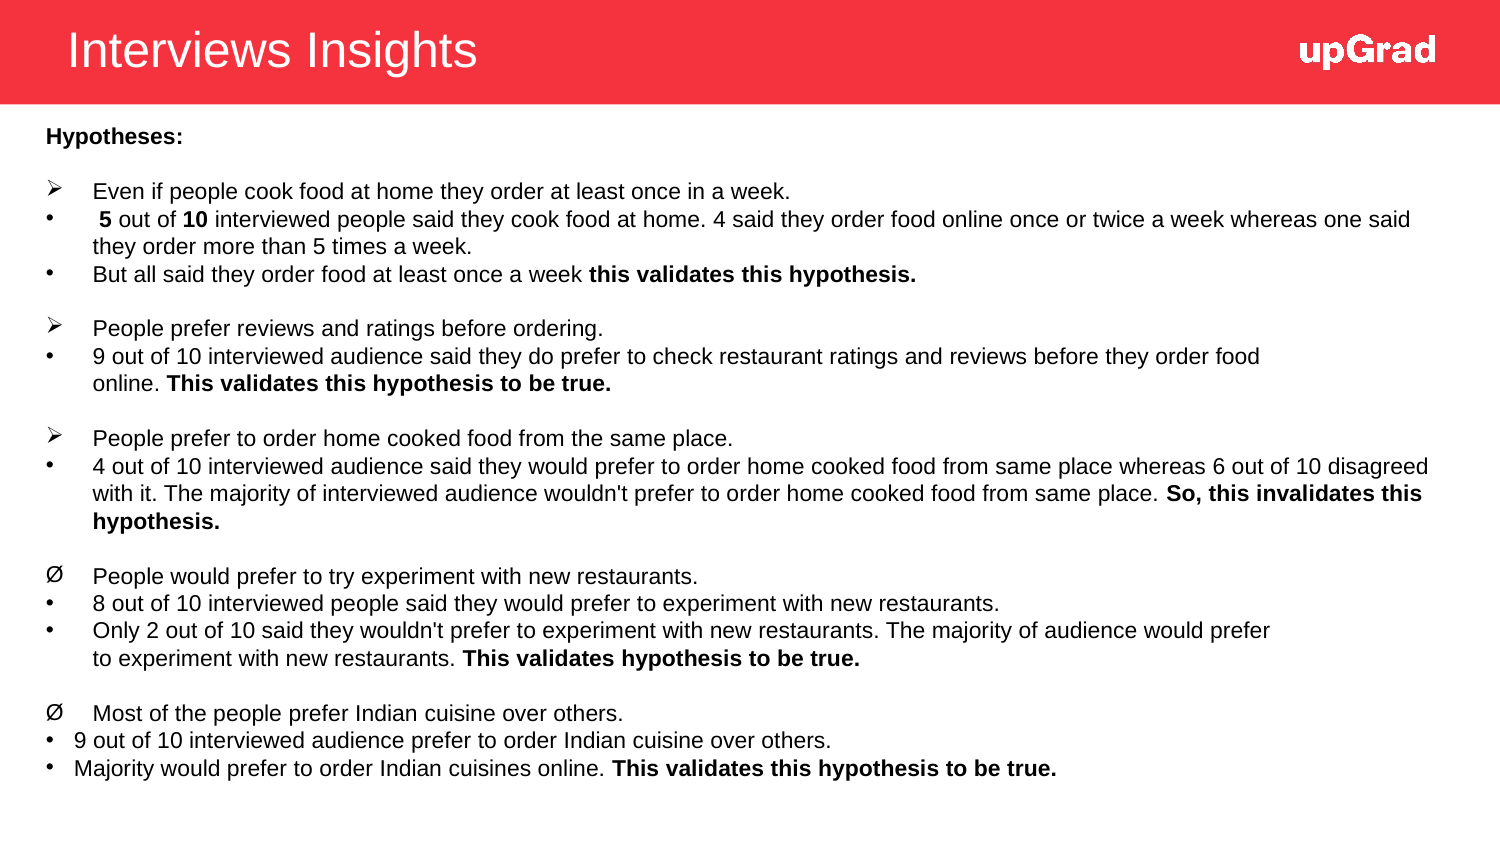

# Interviews Insights
Hypotheses:

Even if people cook food at home they order at least once in a week.
 5 out of 10 interviewed people said they cook food at home. 4 said they order food online once or twice a week whereas one said they order more than 5 times a week.
But all said they order food at least once a week this validates this hypothesis.

People prefer reviews and ratings before ordering.
9 out of 10 interviewed audience said they do prefer to check restaurant ratings and reviews before they order food online. This validates this hypothesis to be true.

People prefer to order home cooked food from the same place.
4 out of 10 interviewed audience said they would prefer to order home cooked food from same place whereas 6 out of 10 disagreed with it. The majority of interviewed audience wouldn't prefer to order home cooked food from same place. So, this invalidates this hypothesis.

People would prefer to try experiment with new restaurants.
8 out of 10 interviewed people said they would prefer to experiment with new restaurants.
Only 2 out of 10 said they wouldn't prefer to experiment with new restaurants. The majority of audience would prefer to experiment with new restaurants. This validates hypothesis to be true.

Most of the people prefer Indian cuisine over others.
9 out of 10 interviewed audience prefer to order Indian cuisine over others.
Majority would prefer to order Indian cuisines online. This validates this hypothesis to be true.